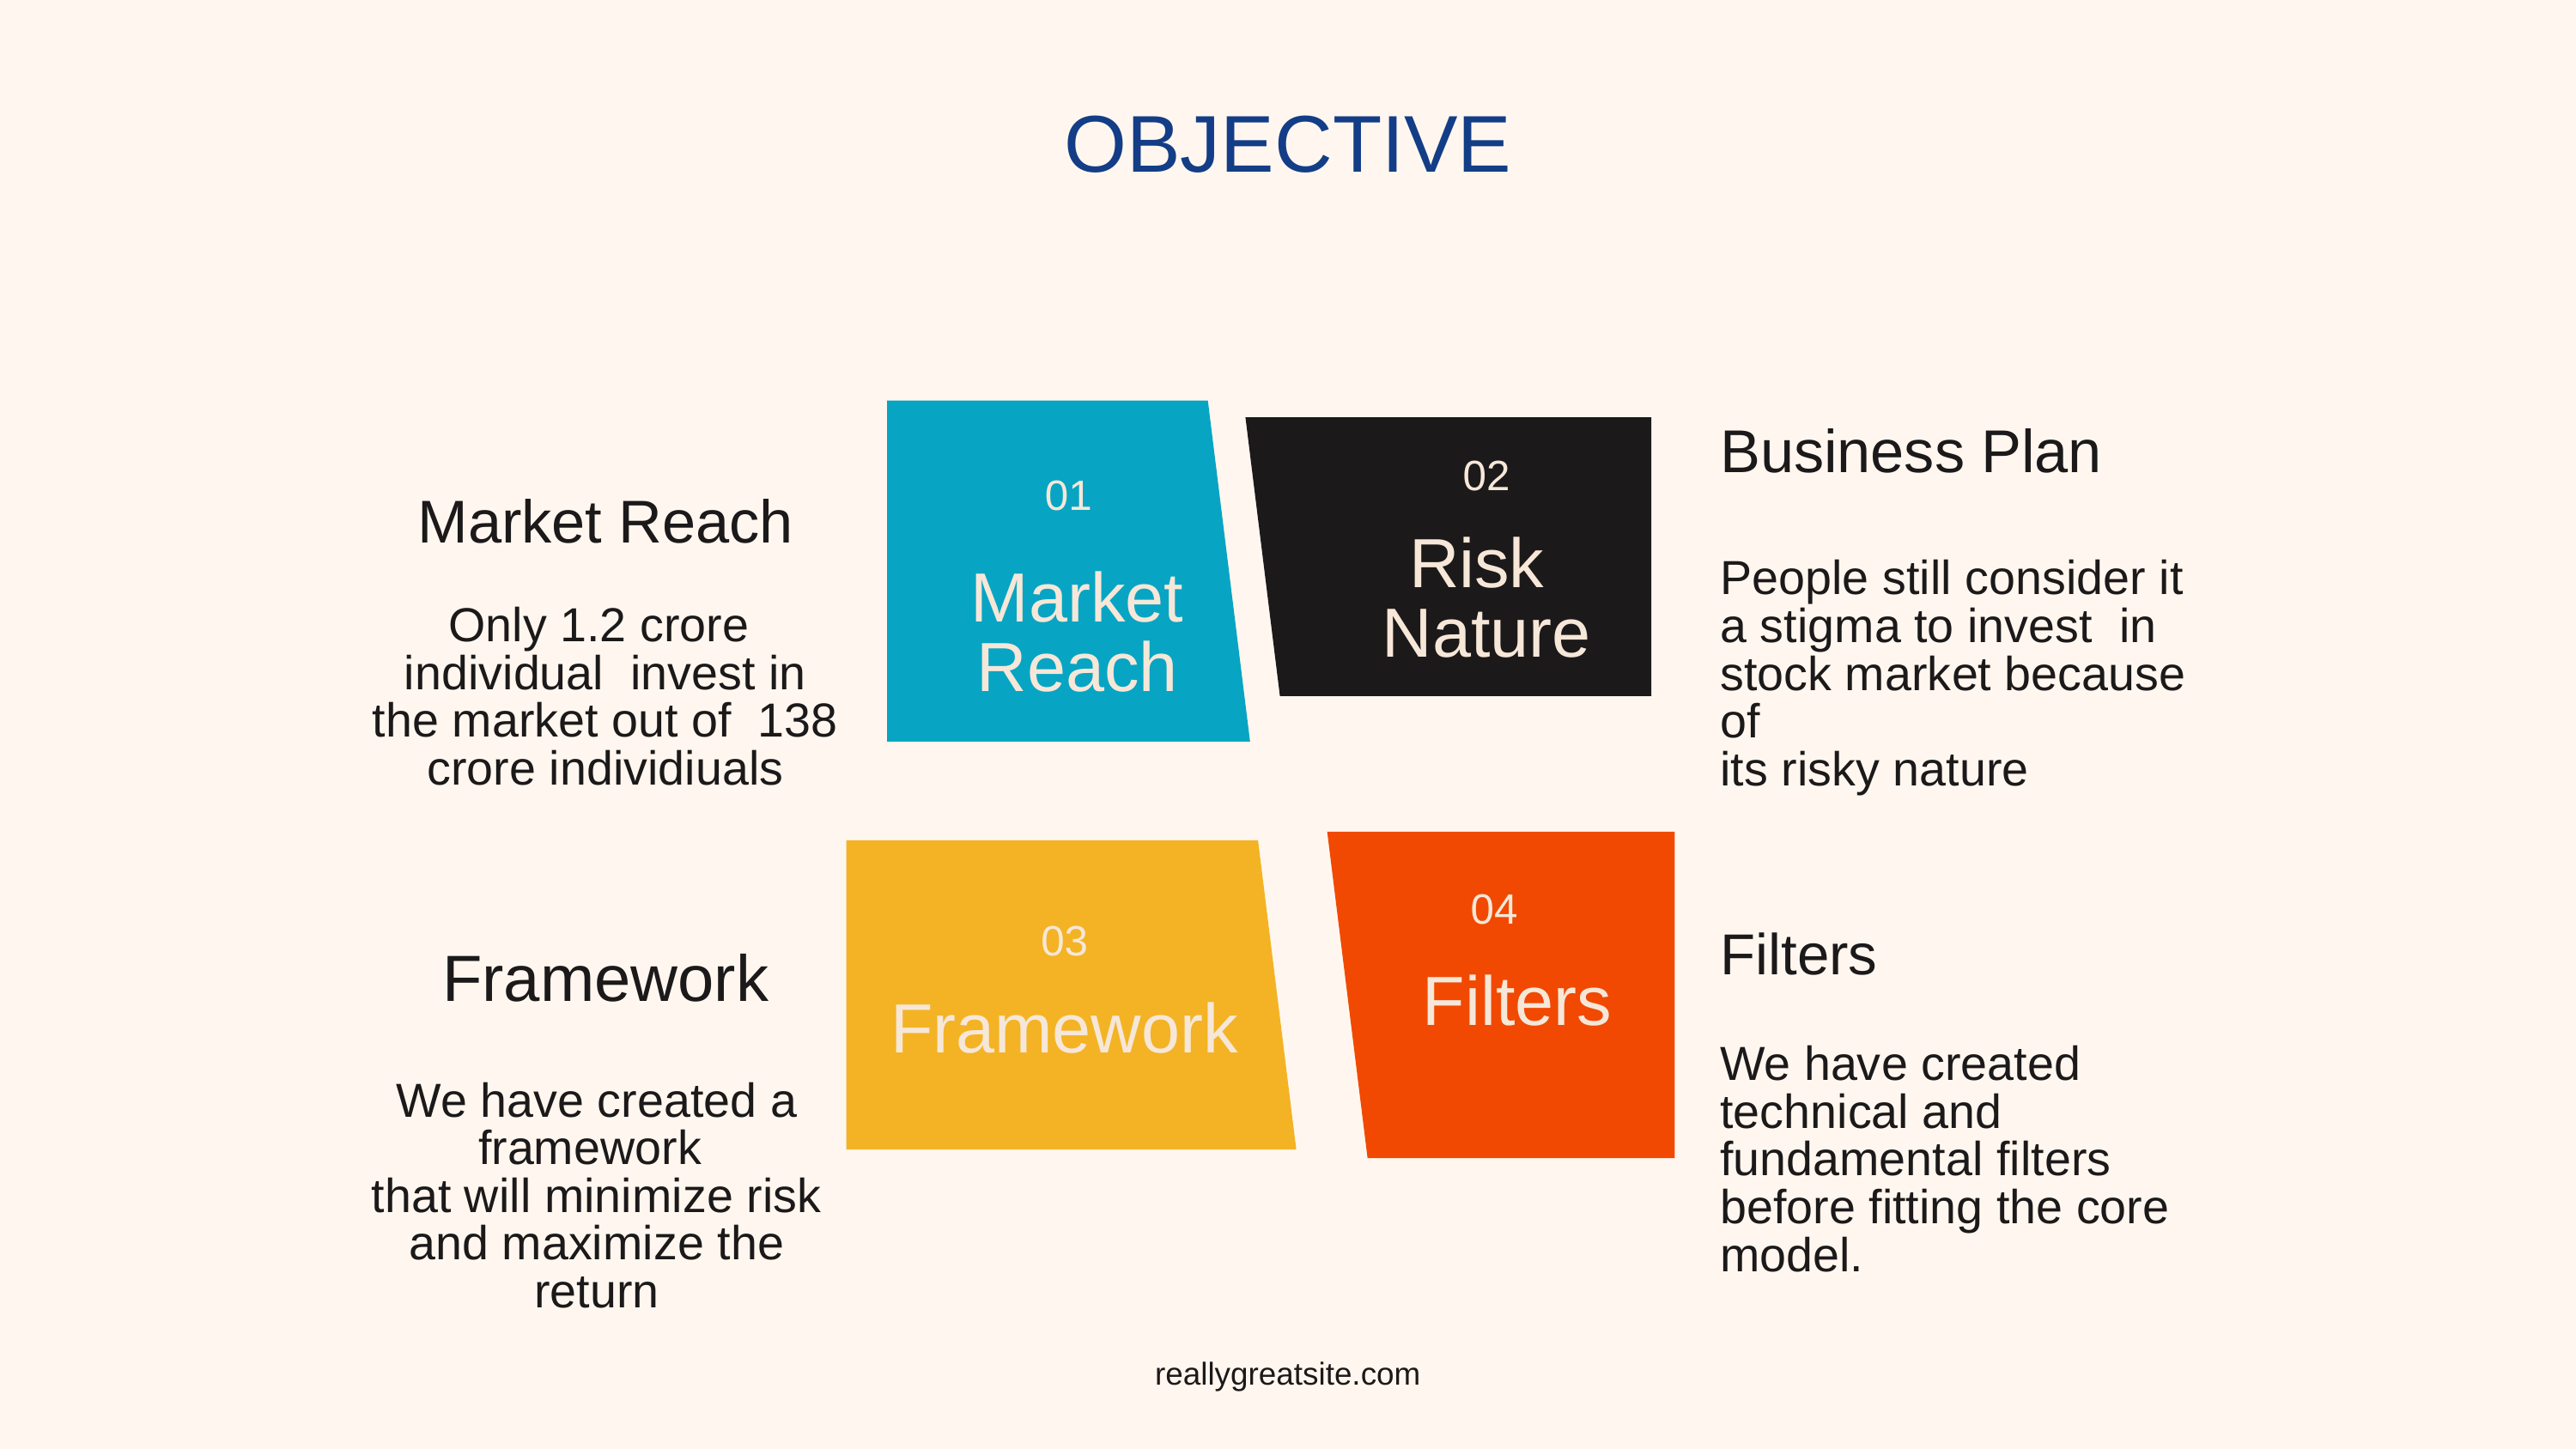

OBJECTIVE

Business Plan
02
01
Market Reach
Risk
Nature
People still consider it a stigma to invest  in stock market because of
its risky nature
Market
Reach
Only 1.2 crore  individual  invest in the market out of  138 crore individiuals

04
03
Framework
Filters
Framework
Filters
We have created technical and fundamental filters before fitting the core model.
We have created a framework
that will minimize risk and maximize the return
reallygreatsite.com